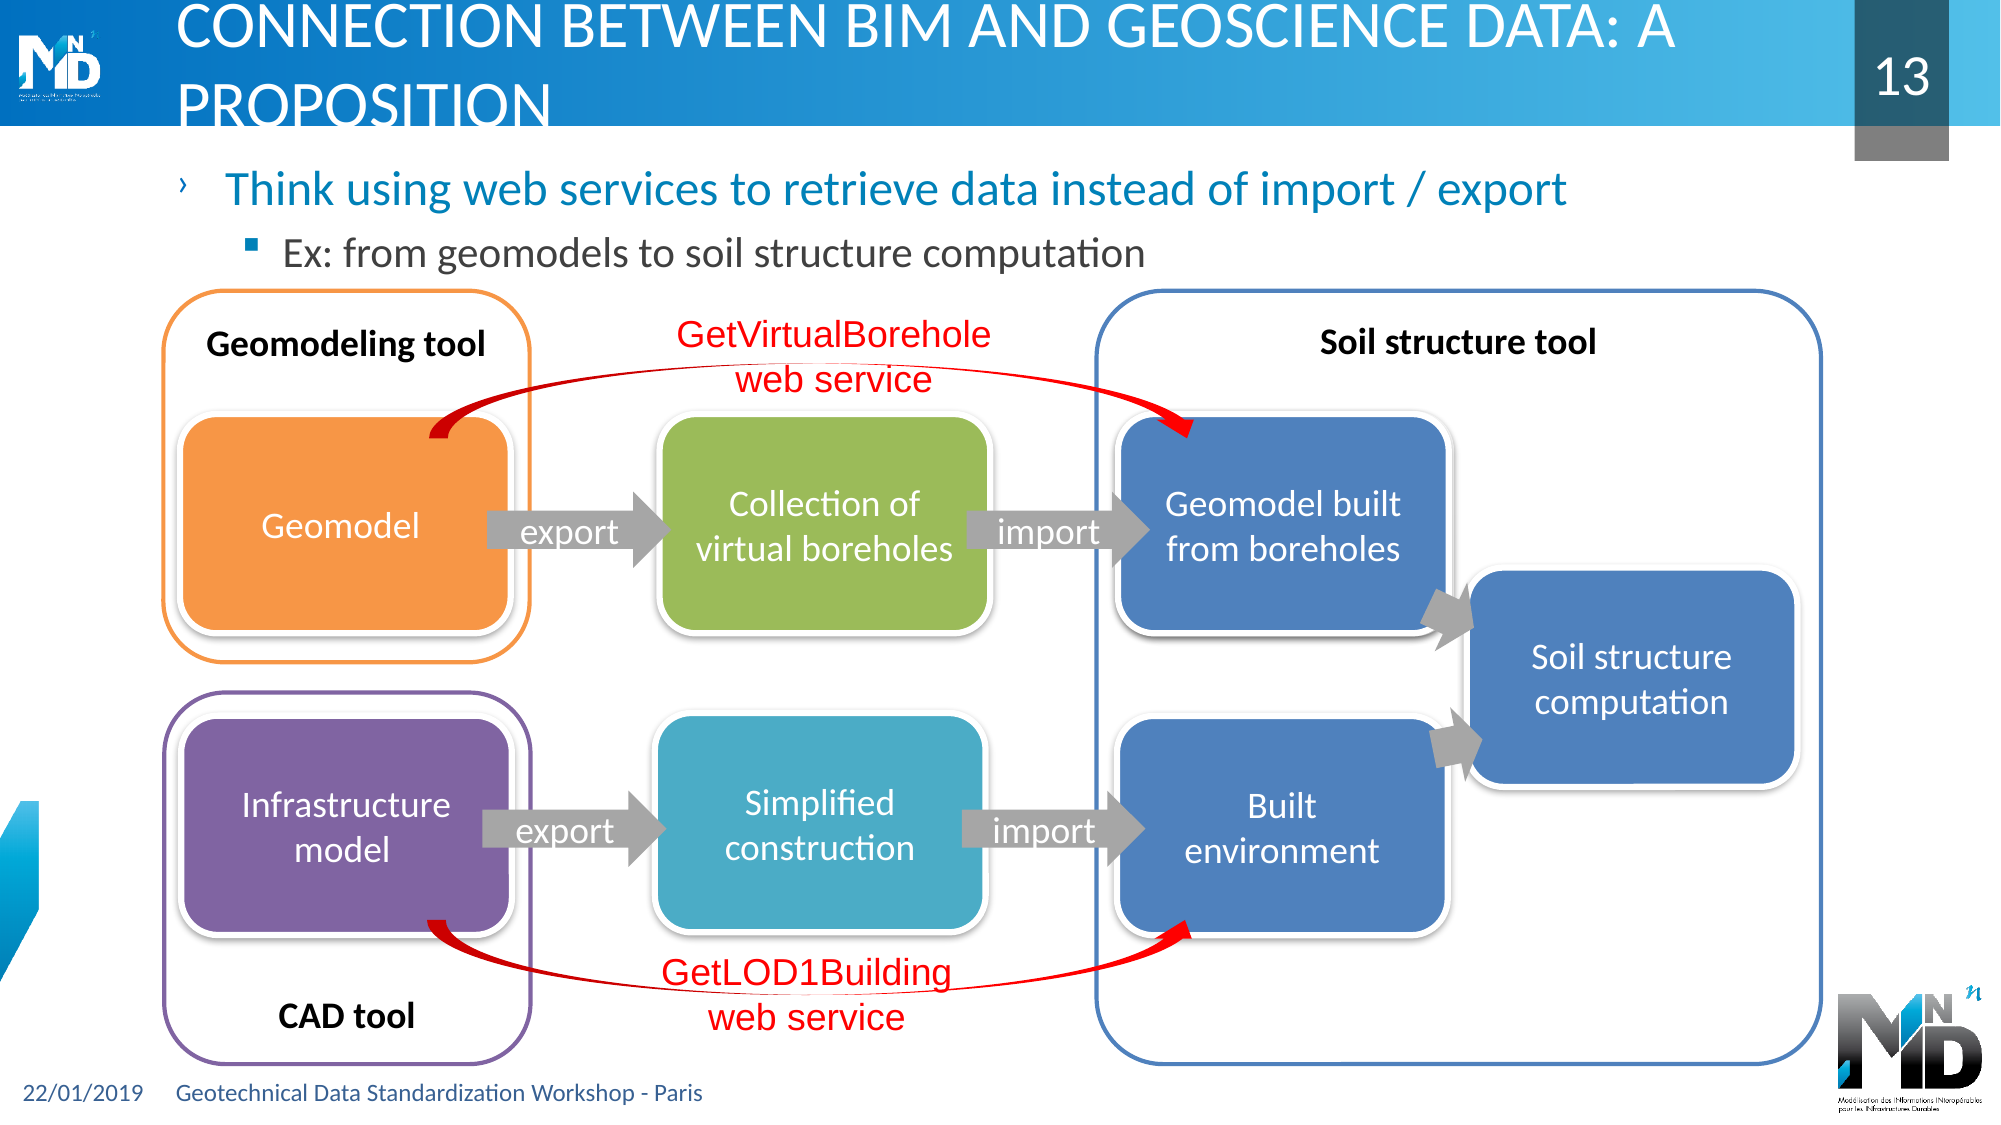

13
# Connection between BIM and GeoScience data: a proposition
Think using web services to retrieve data instead of import / export
Ex: from geomodels to soil structure computation
Geomodeling tool

Soil structure tool

GetVirtualBorehole
web service

Geomodel
Collection of virtual boreholes
Geomodel built from boreholes
Geomodel
export
import
Soil structure computation

CAD tool

Simplified construction
Infrastructure model
Built
environment
export
import

GetLOD1Building
web service
22/01/2019
Geotechnical Data Standardization Workshop - Paris